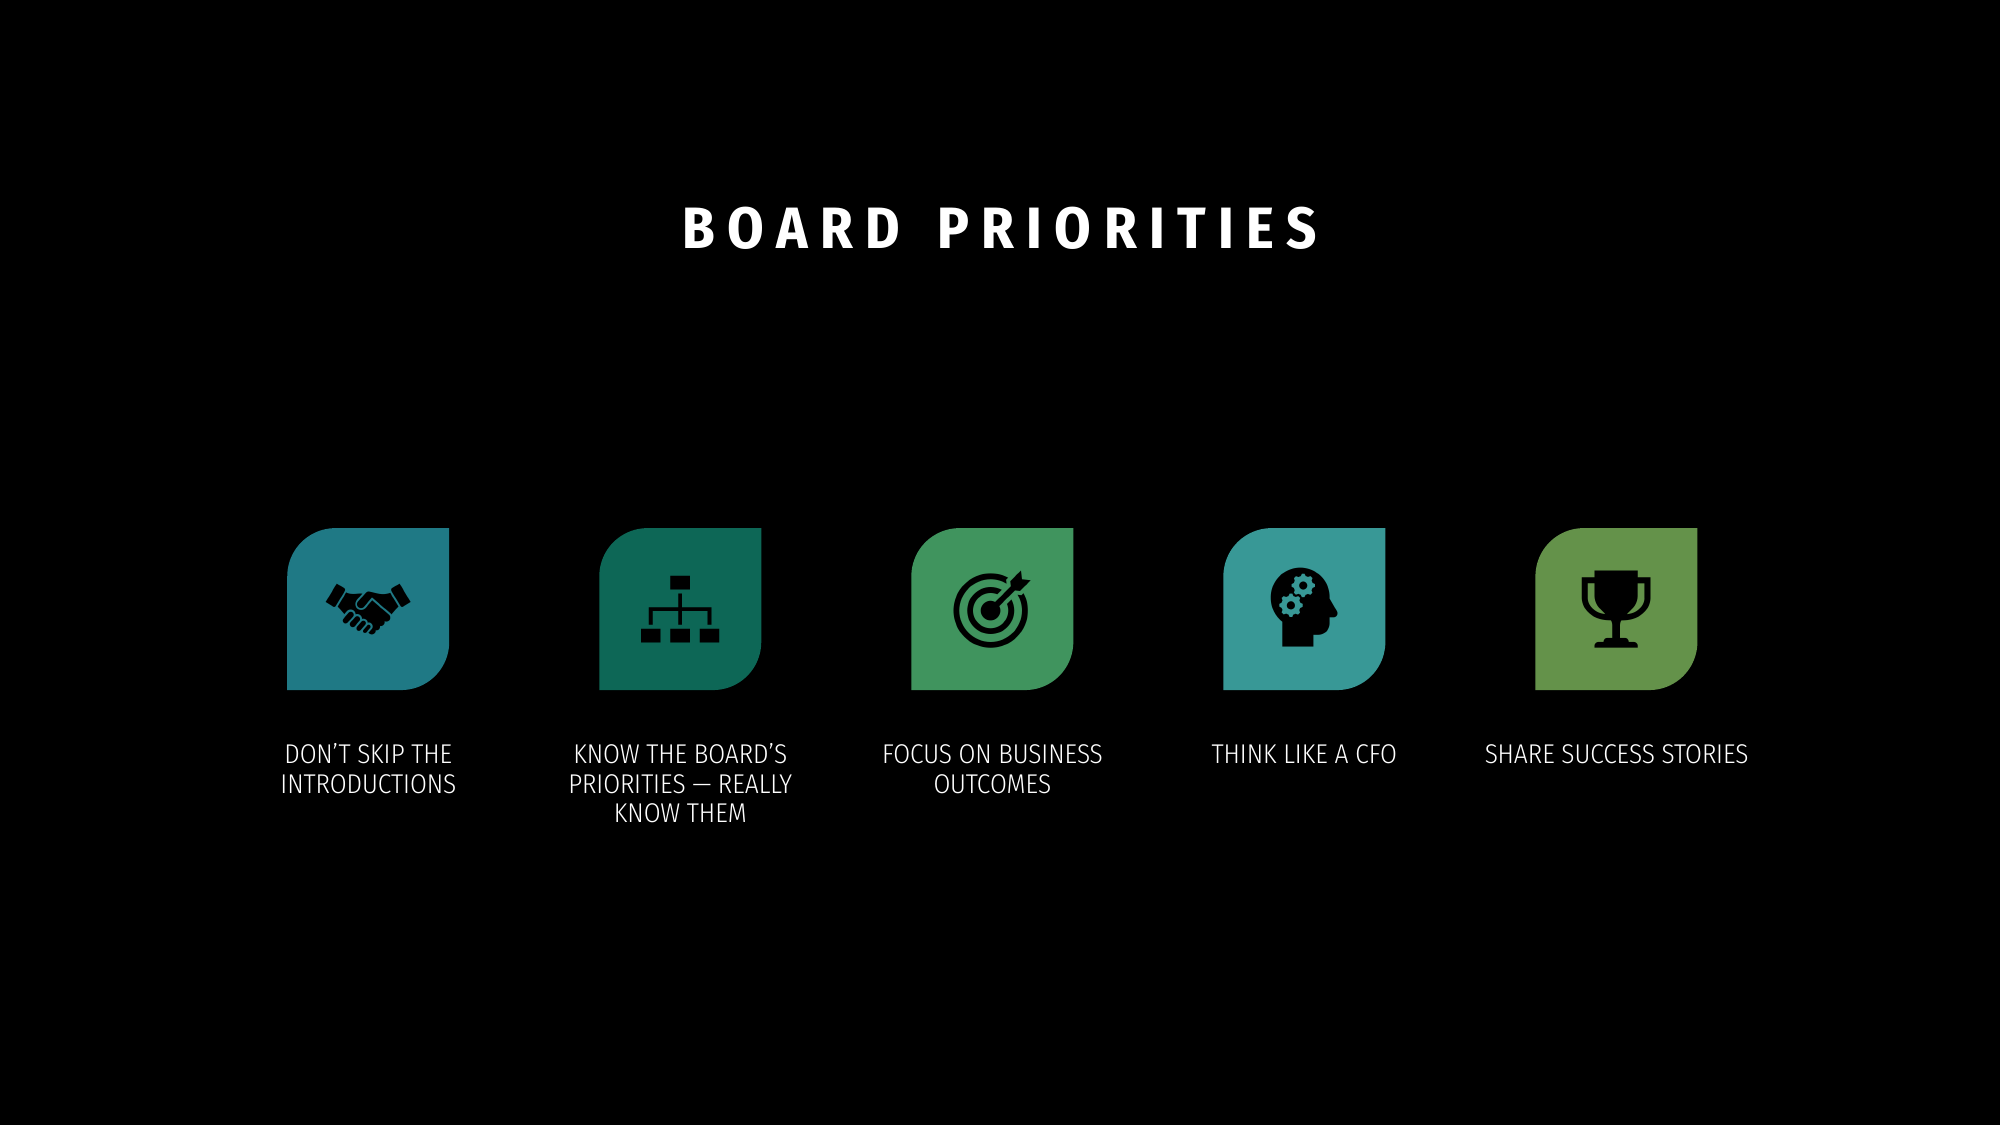

# Board Priorities
Don’t skip the introductions
Know the board’s priorities — really know them
Focus on business outcomes
Think like a CFO
Share success stories